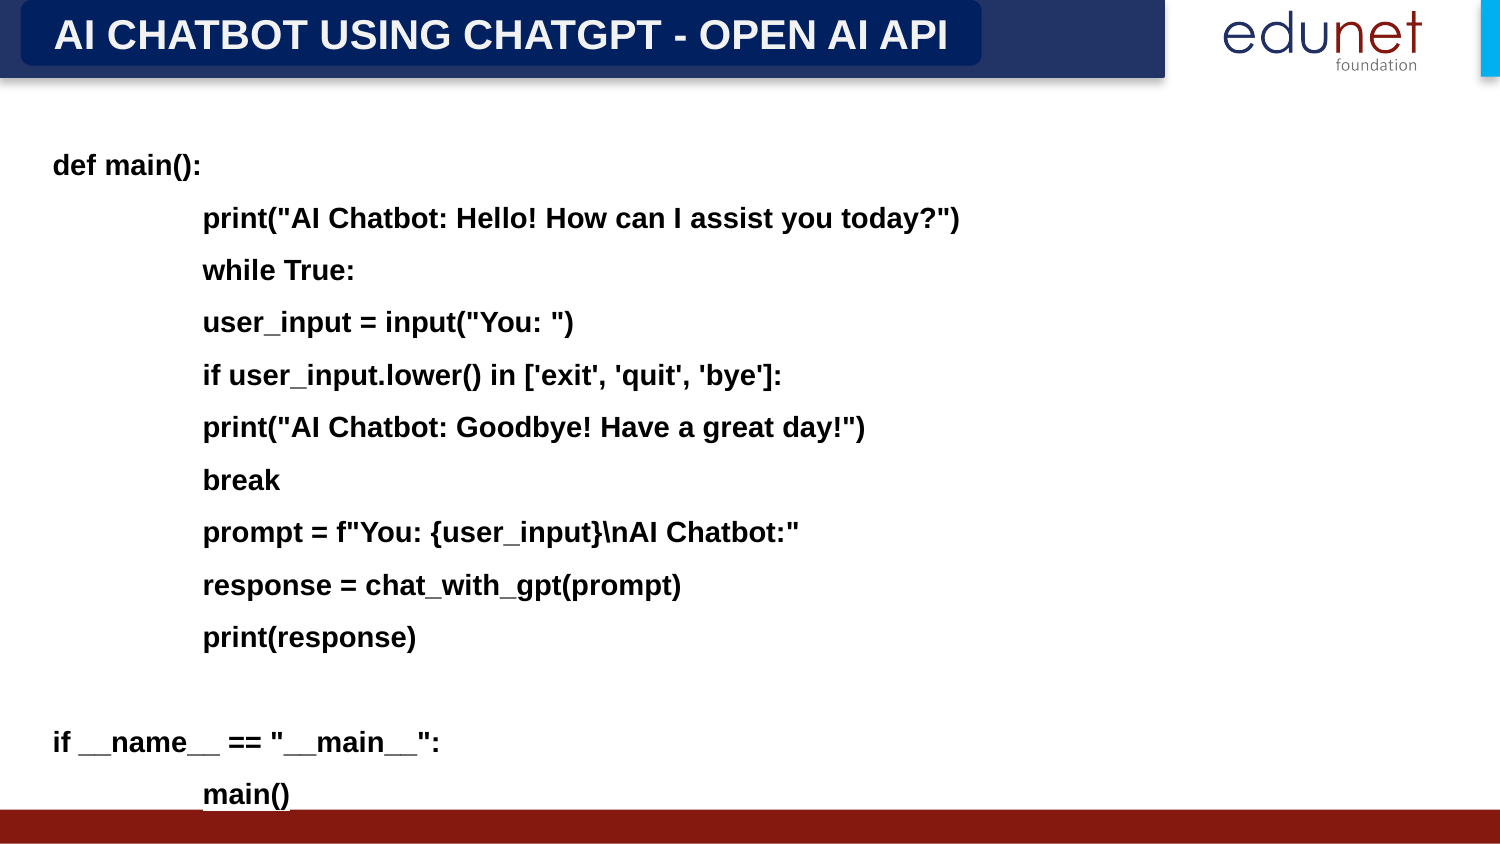

AI CHATBOT USING CHATGPT - OPEN AI API

def main():
	print("AI Chatbot: Hello! How can I assist you today?")
	while True:
    	user_input = input("You: ")
    	if user_input.lower() in ['exit', 'quit', 'bye']:
        	print("AI Chatbot: Goodbye! Have a great day!")
        	break
    	prompt = f"You: {user_input}\nAI Chatbot:"
    	response = chat_with_gpt(prompt)
    	print(response)

if __name__ == "__main__":
	main()